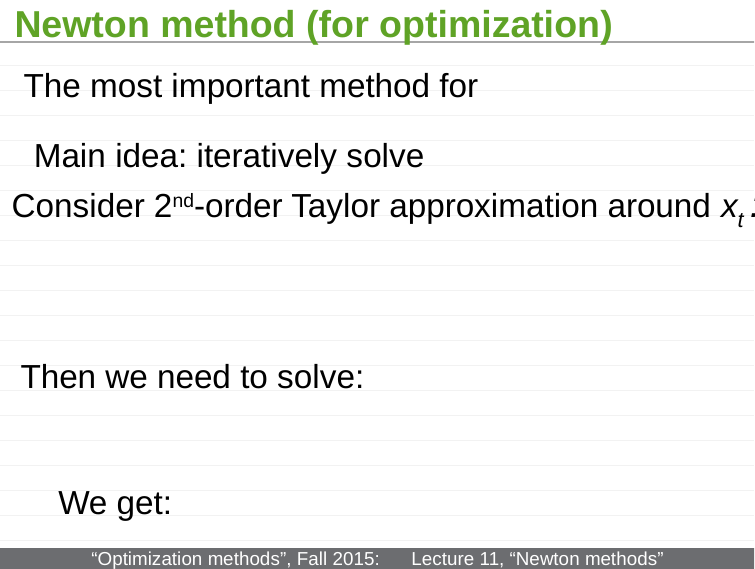

# Newton method (for optimization)
The most important method for
Main idea: iteratively solve
Consider 2nd-order Taylor approximation around xt :
Then we need to solve:
We get: